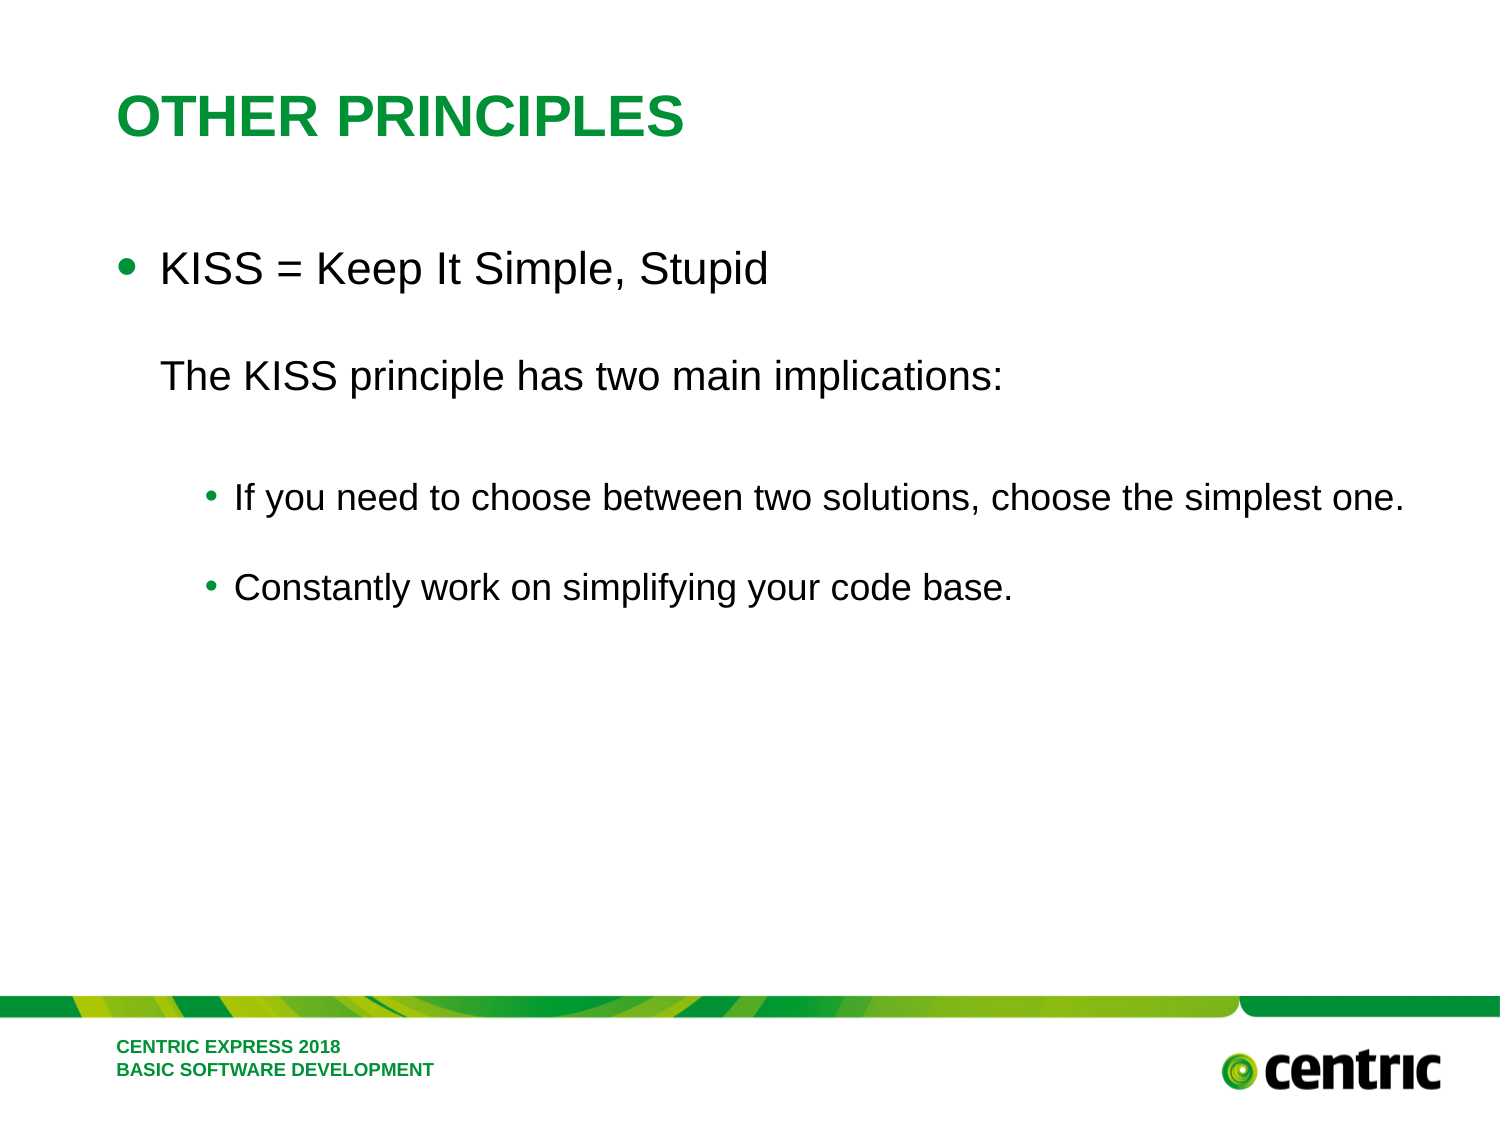

# Other principles
KISS = Keep It Simple, Stupid

The KISS principle has two main implications:

If you need to choose between two solutions, choose the simplest one.

Constantly work on simplifying your code base.

CENTRIC EXPRESS 2018                               BASIC SOFTWARE DEVELOPMENT
February 26, 2018